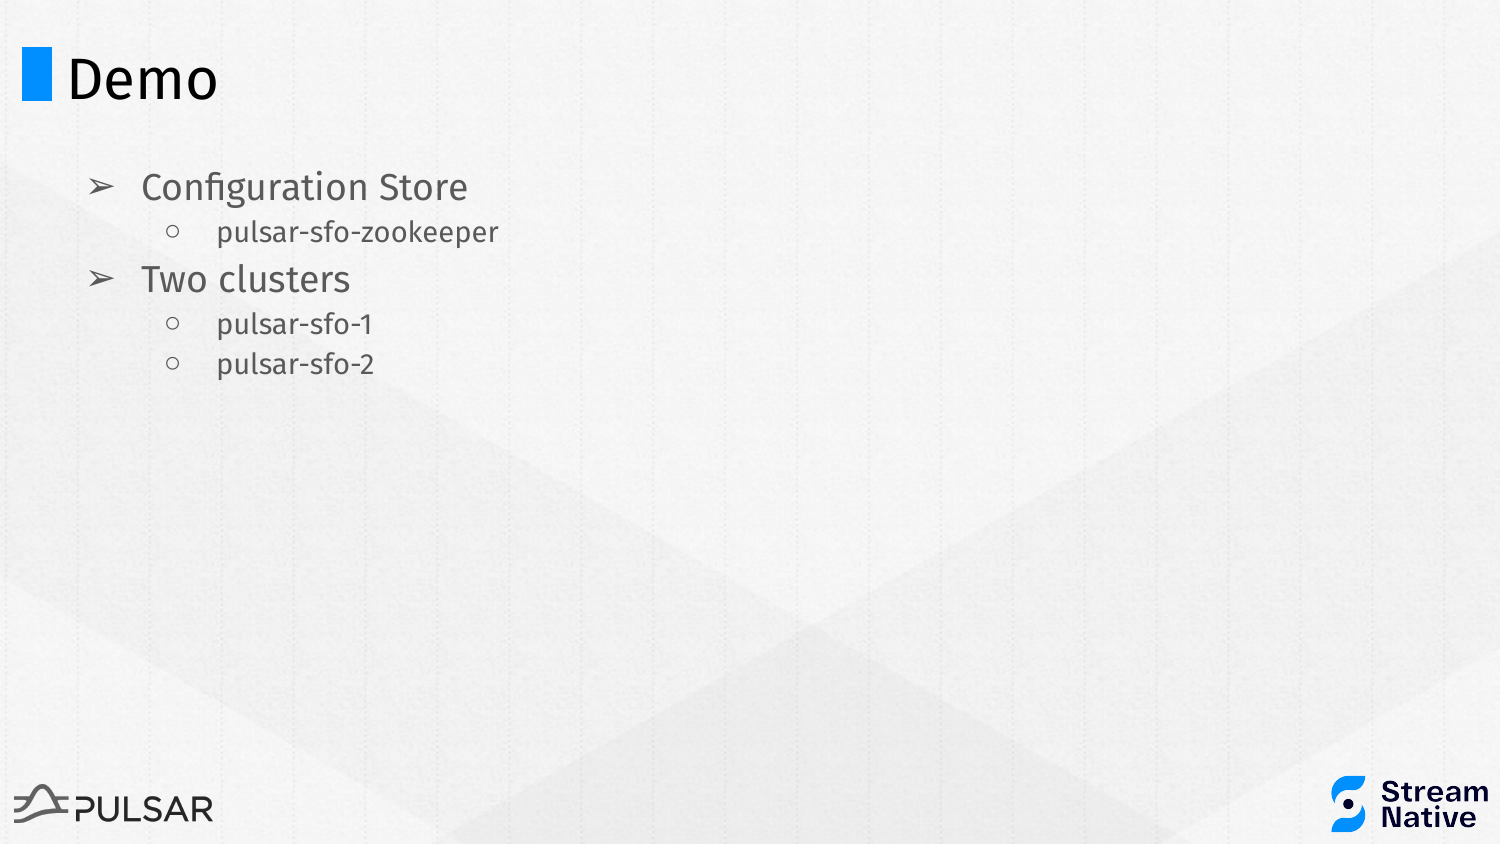

# Demo
Configuration Store
pulsar-sfo-zookeeper
Two clusters
pulsar-sfo-1
pulsar-sfo-2